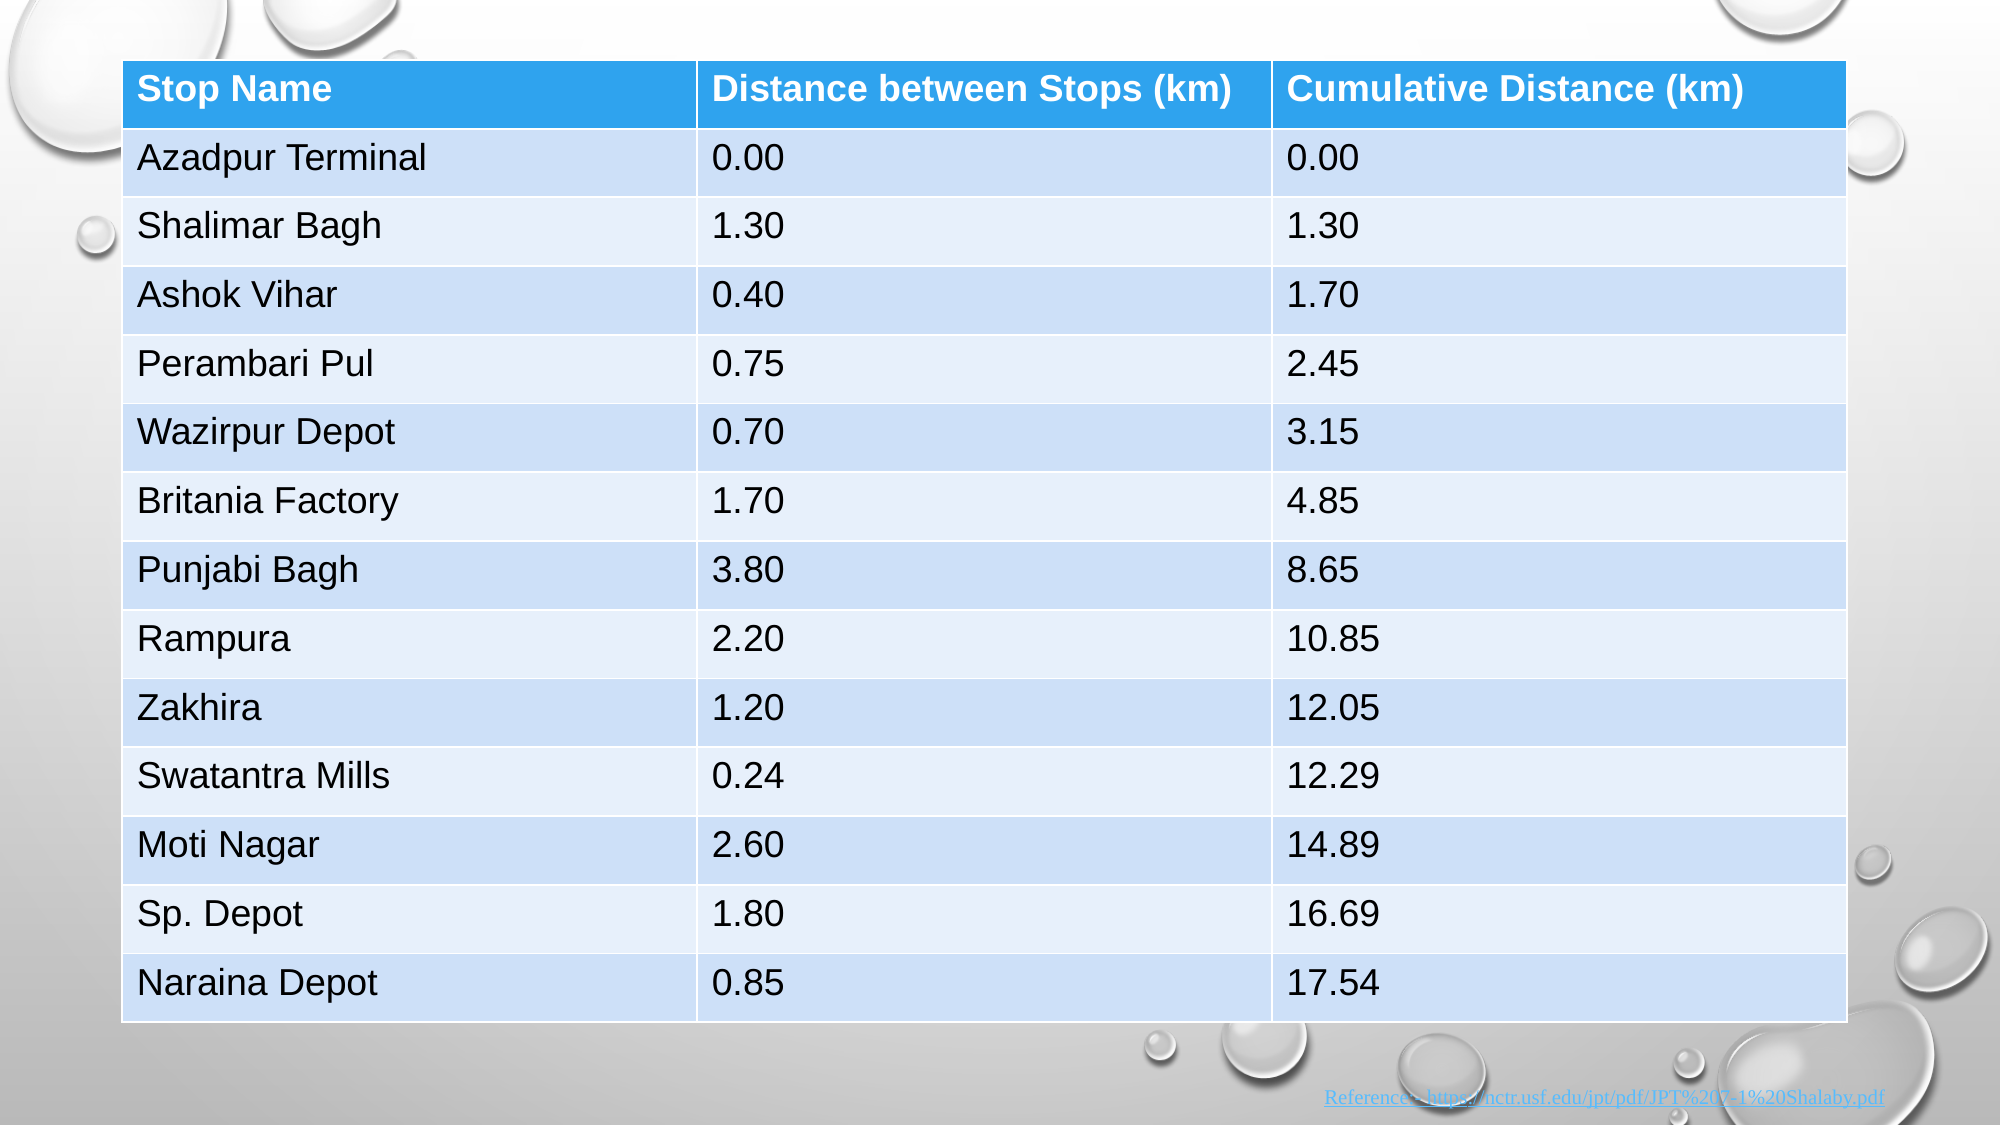

| Stop Name | Distance between Stops (km) | Cumulative Distance (km) |
| --- | --- | --- |
| Azadpur Terminal | 0.00 | 0.00 |
| Shalimar Bagh | 1.30 | 1.30 |
| Ashok Vihar | 0.40 | 1.70 |
| Perambari Pul | 0.75 | 2.45 |
| Wazirpur Depot | 0.70 | 3.15 |
| Britania Factory | 1.70 | 4.85 |
| Punjabi Bagh | 3.80 | 8.65 |
| Rampura | 2.20 | 10.85 |
| Zakhira | 1.20 | 12.05 |
| Swatantra Mills | 0.24 | 12.29 |
| Moti Nagar | 2.60 | 14.89 |
| Sp. Depot | 1.80 | 16.69 |
| Naraina Depot | 0.85 | 17.54 |
#
Reference:- https://nctr.usf.edu/jpt/pdf/JPT%207-1%20Shalaby.pdf